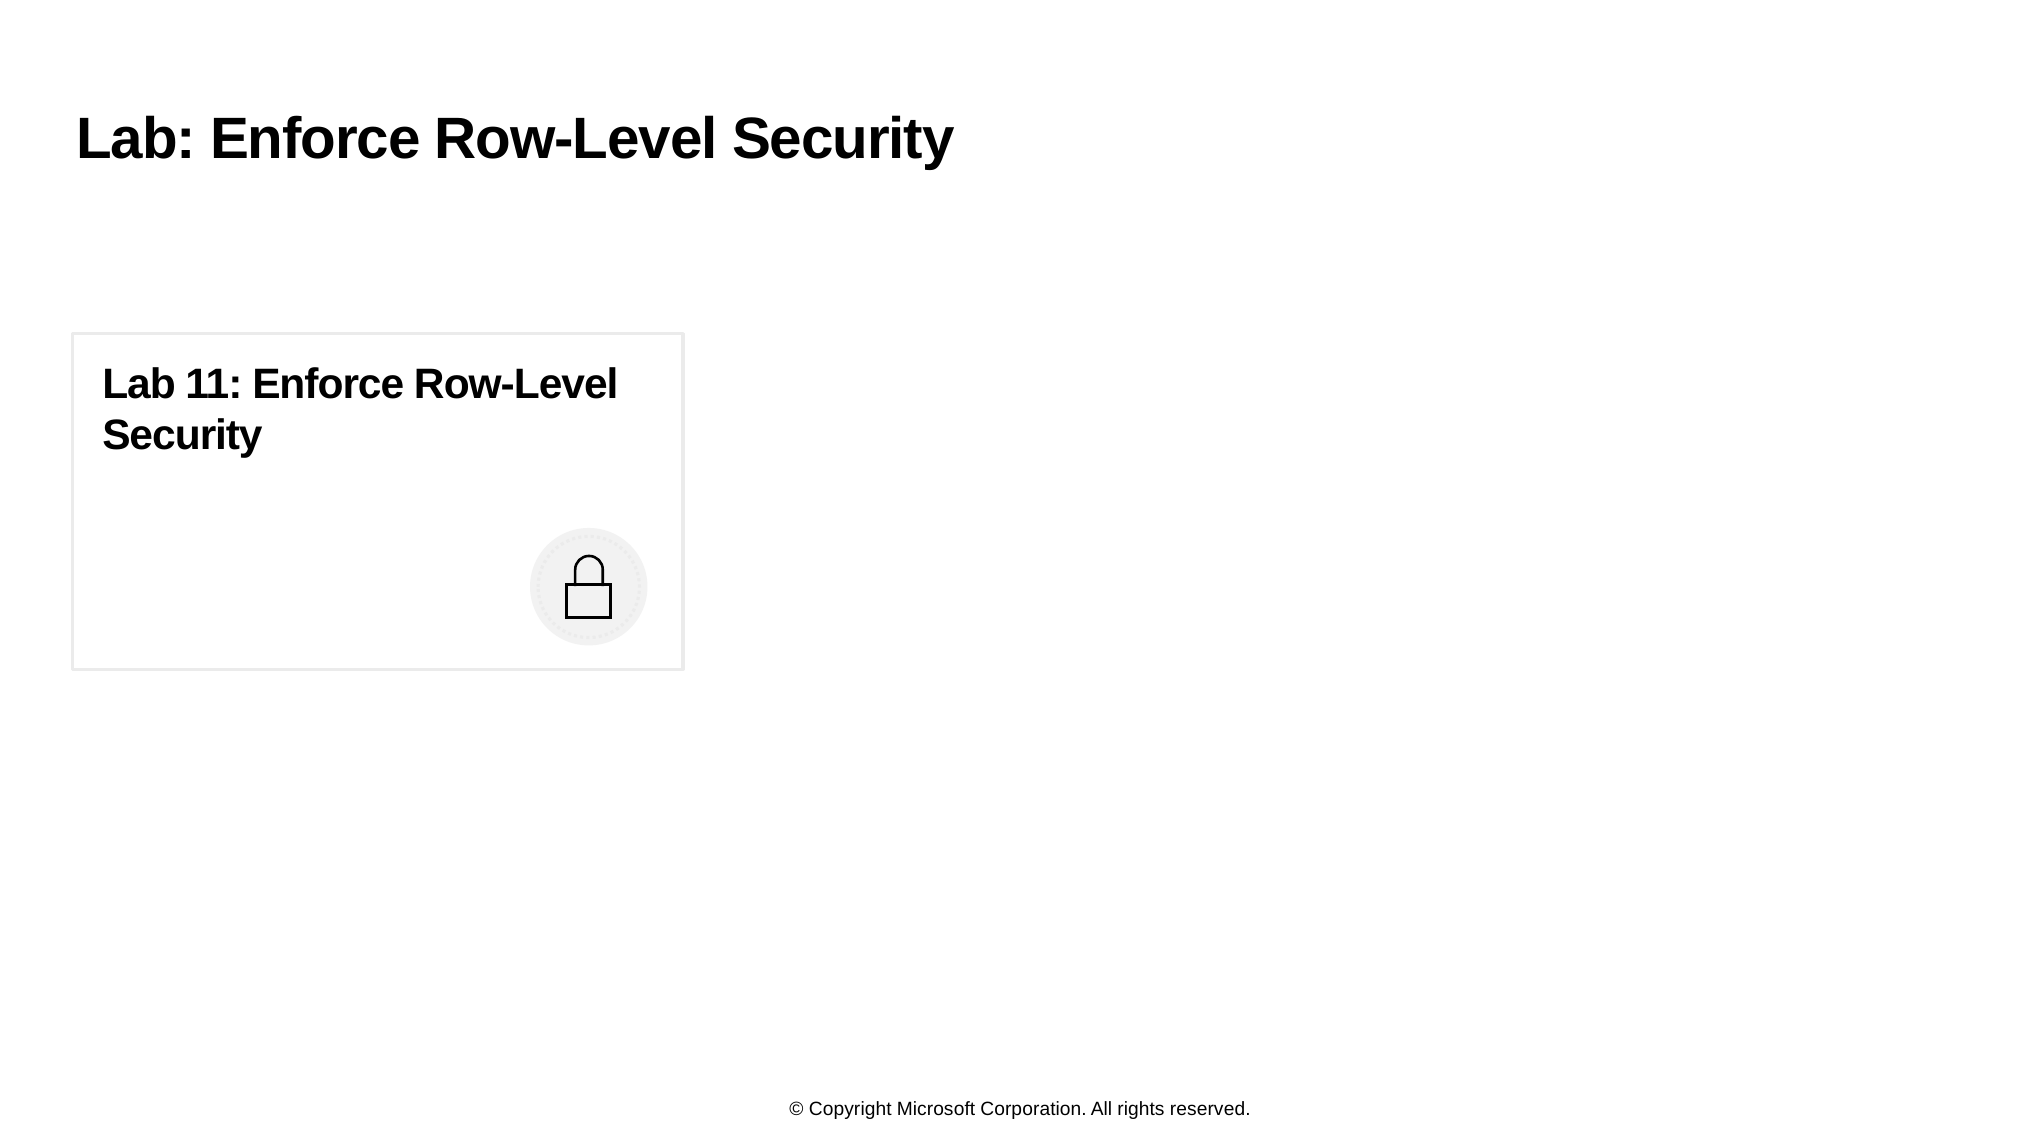

# Lab: Enforce Row-Level Security
Lab 11: Enforce Row-Level Security